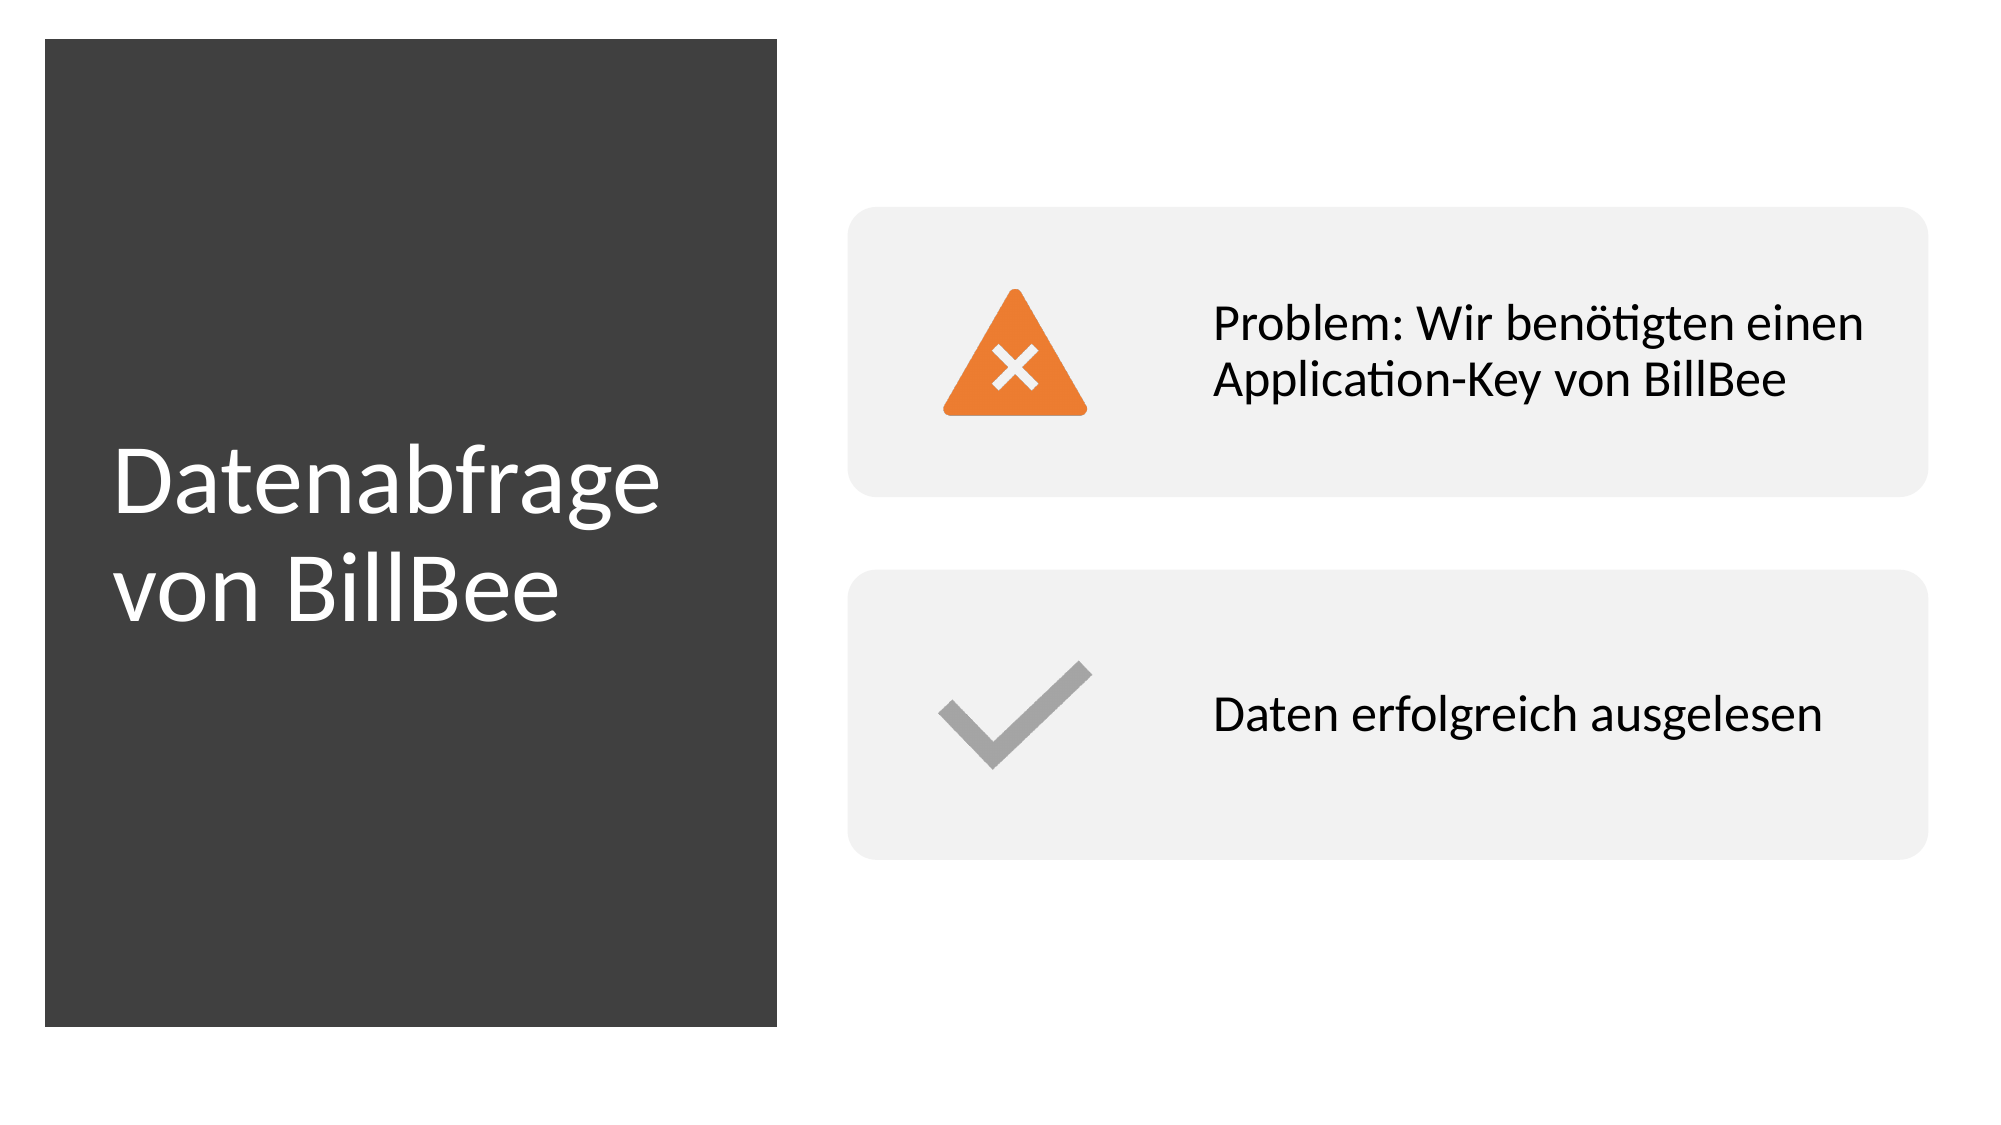

Problem: Wir benötigten einen Application-Key von BillBee
Daten erfolgreich ausgelesen
# Datenabfrage von BillBee